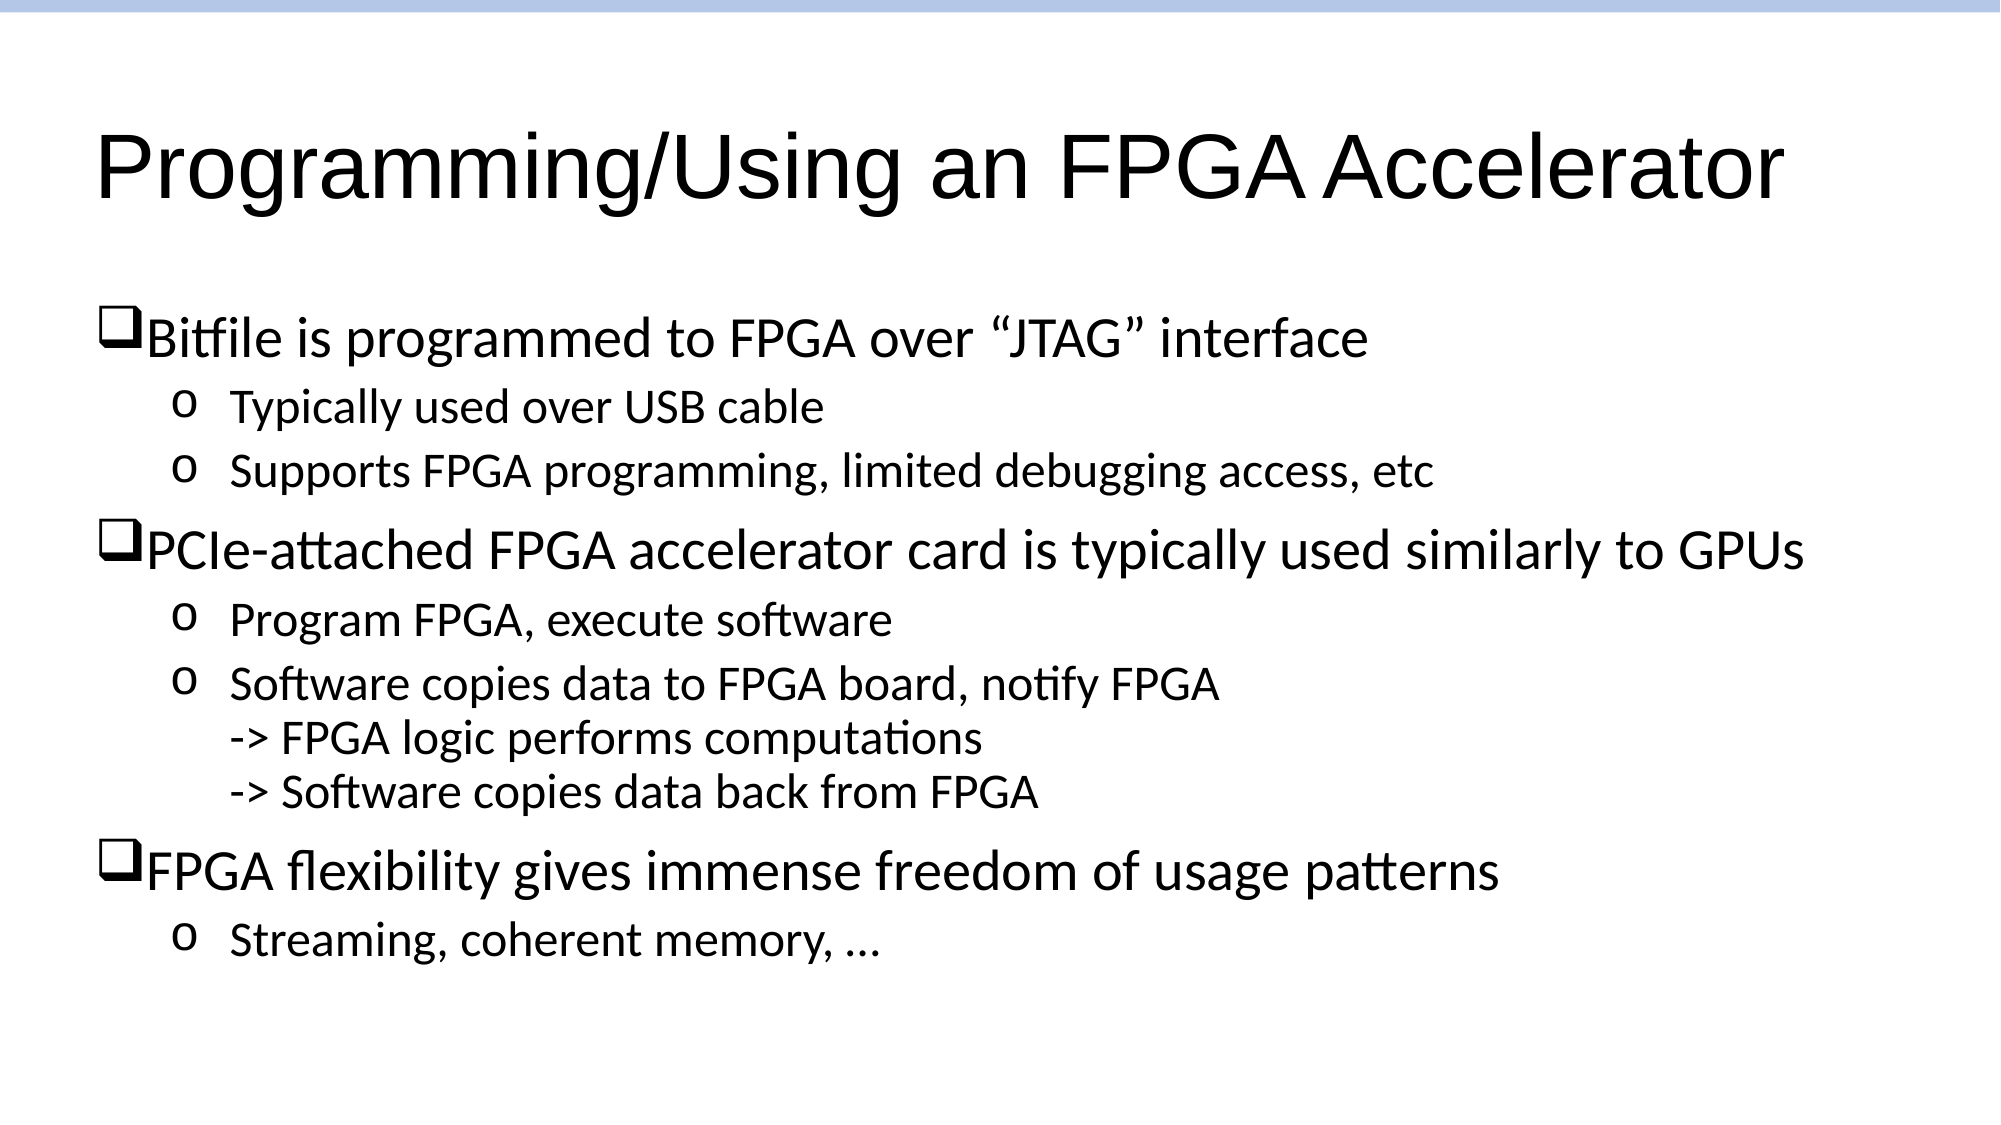

# Programming/Using an FPGA Accelerator
Bitfile is programmed to FPGA over “JTAG” interface
Typically used over USB cable
Supports FPGA programming, limited debugging access, etc
PCIe-attached FPGA accelerator card is typically used similarly to GPUs
Program FPGA, execute software
Software copies data to FPGA board, notify FPGA
-> FPGA logic performs computations
-> Software copies data back from FPGA
FPGA flexibility gives immense freedom of usage patterns
Streaming, coherent memory, …